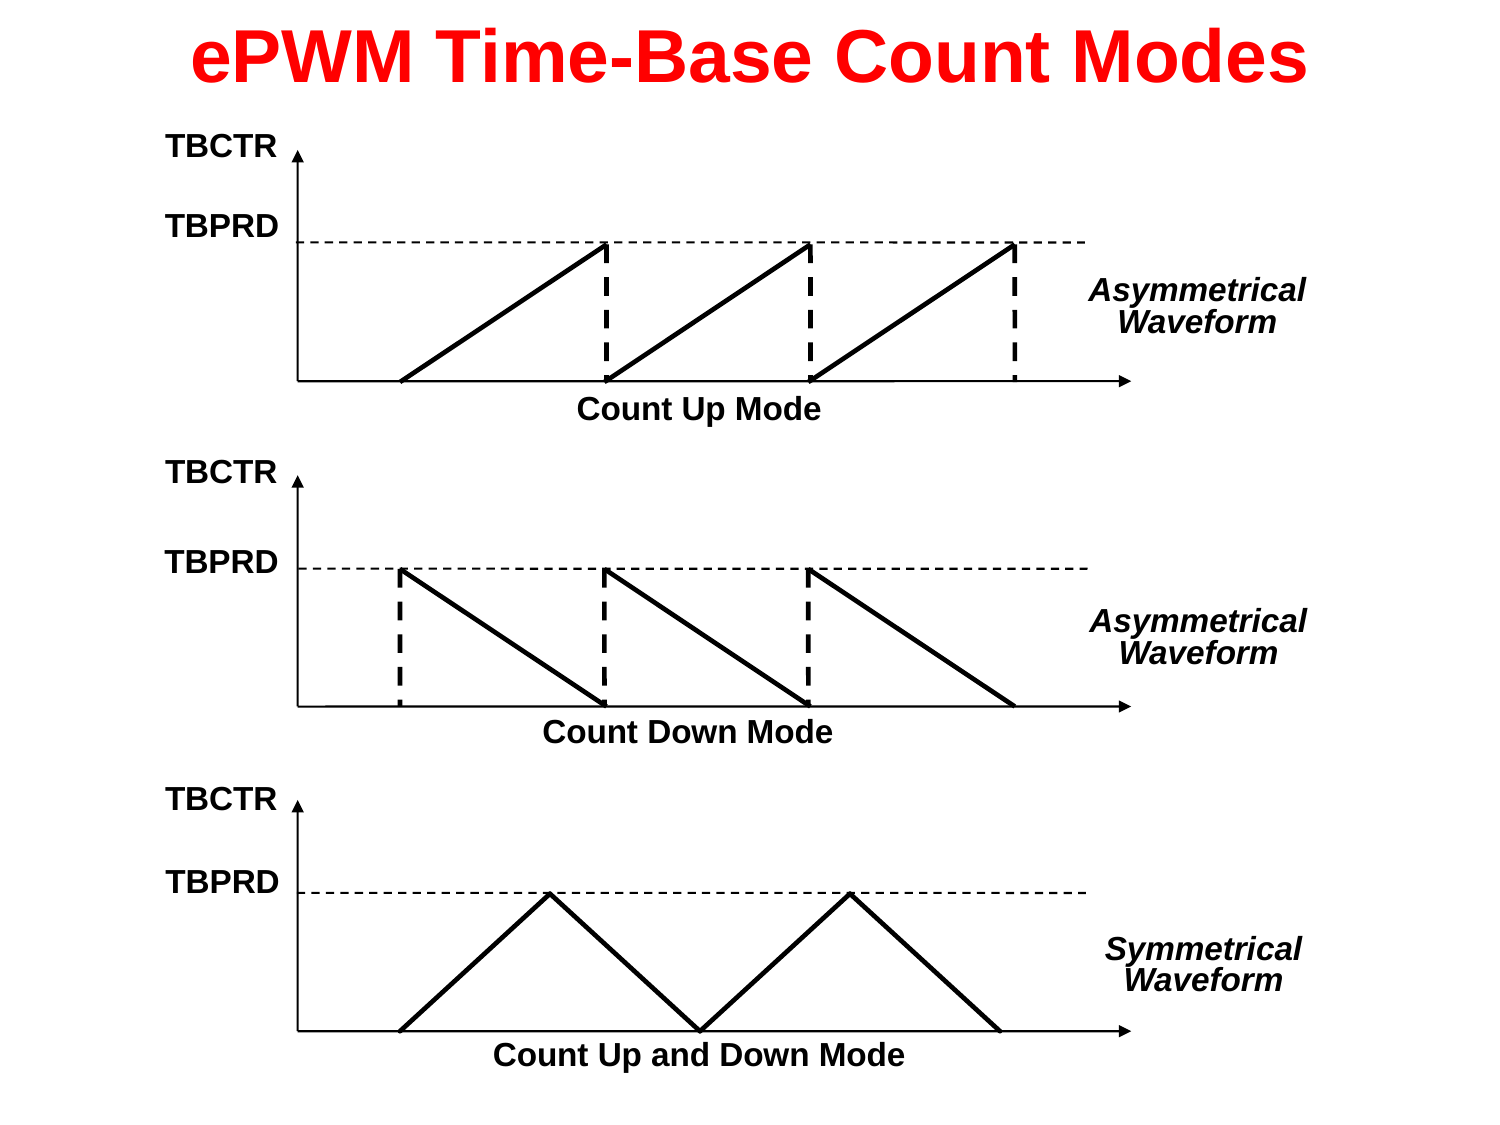

# ePWM Time-Base Count Modes
TBCTR

TBPRD

Asymmetrical
Waveform
Count Up Mode
TBCTR

TBPRD

Asymmetrical
Waveform
Count Down Mode
TBCTR

TBPRD

Symmetrical
Waveform
Count Up and Down Mode